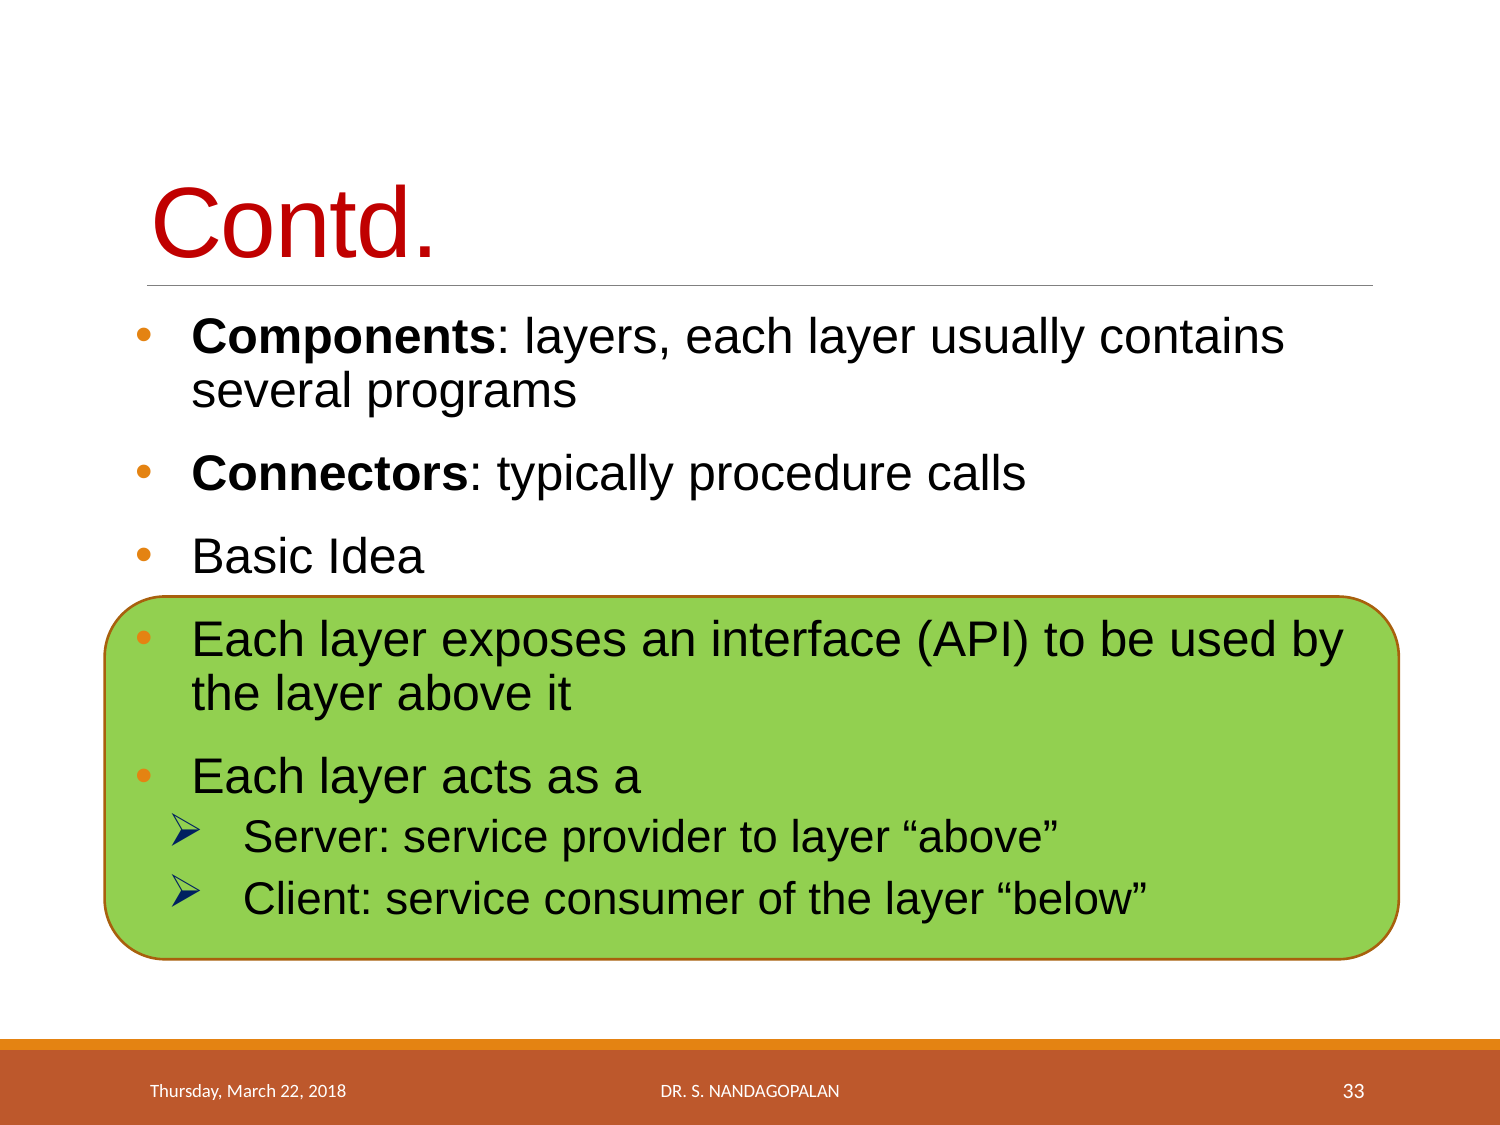

# Contd.
Components: layers, each layer usually contains several programs
Connectors: typically procedure calls
Basic Idea
Each layer exposes an interface (API) to be used by the layer above it
Each layer acts as a
Server: service provider to layer “above”
Client: service consumer of the layer “below”

Thursday, March 22, 2018
Dr. S. Nandagopalan
33